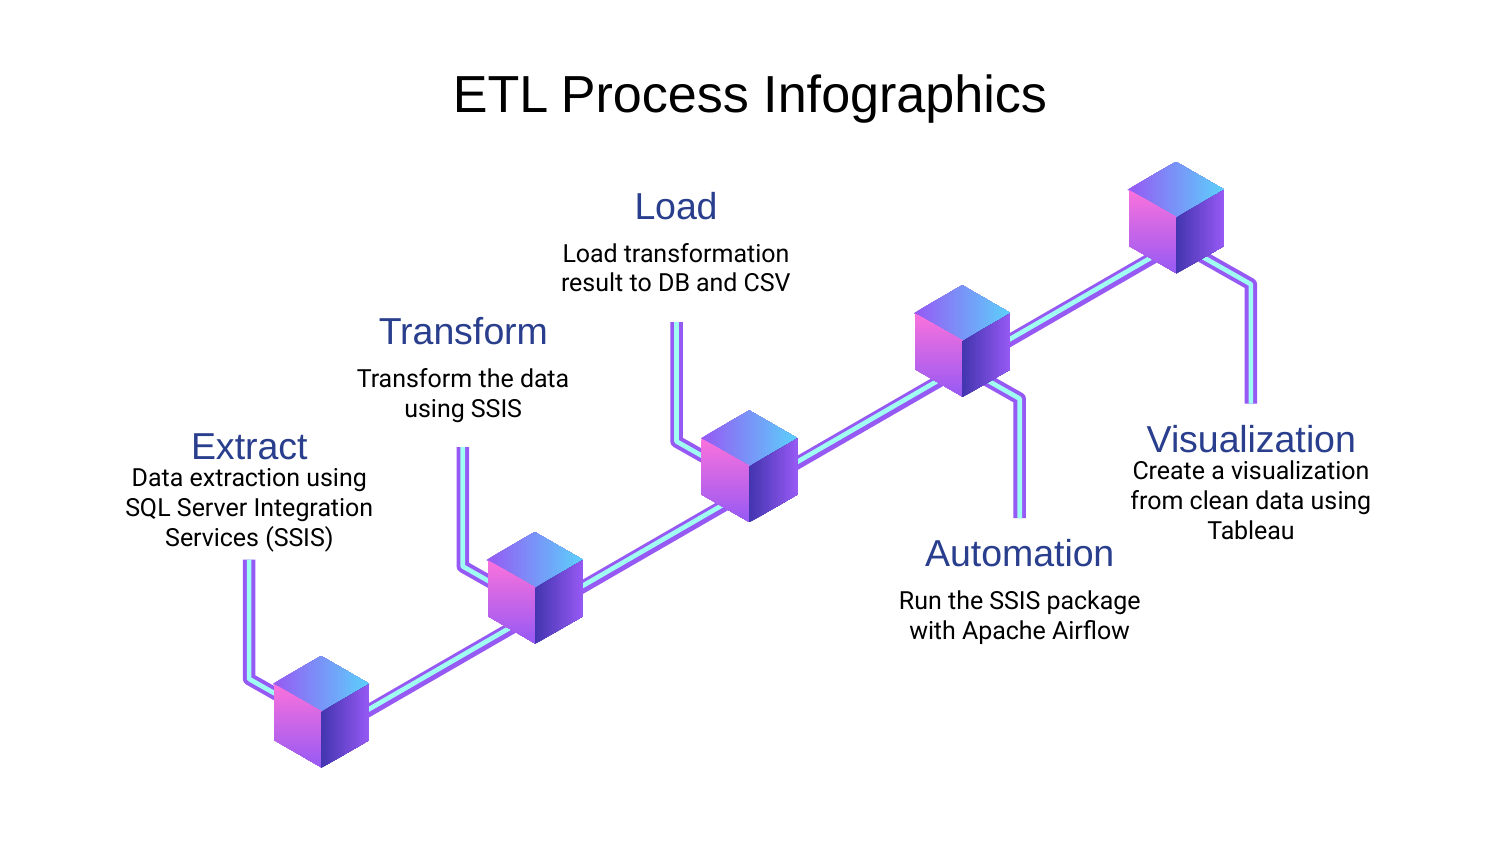

# ETL Process Infographics

Load
Load transformation result to DB and CSV

Transform
Transform the data using SSIS

Visualization
Create a visualization from clean data using Tableau
Extract
Data extraction using SQL Server Integration Services (SSIS)

Automation
Run the SSIS package with Apache Airflow